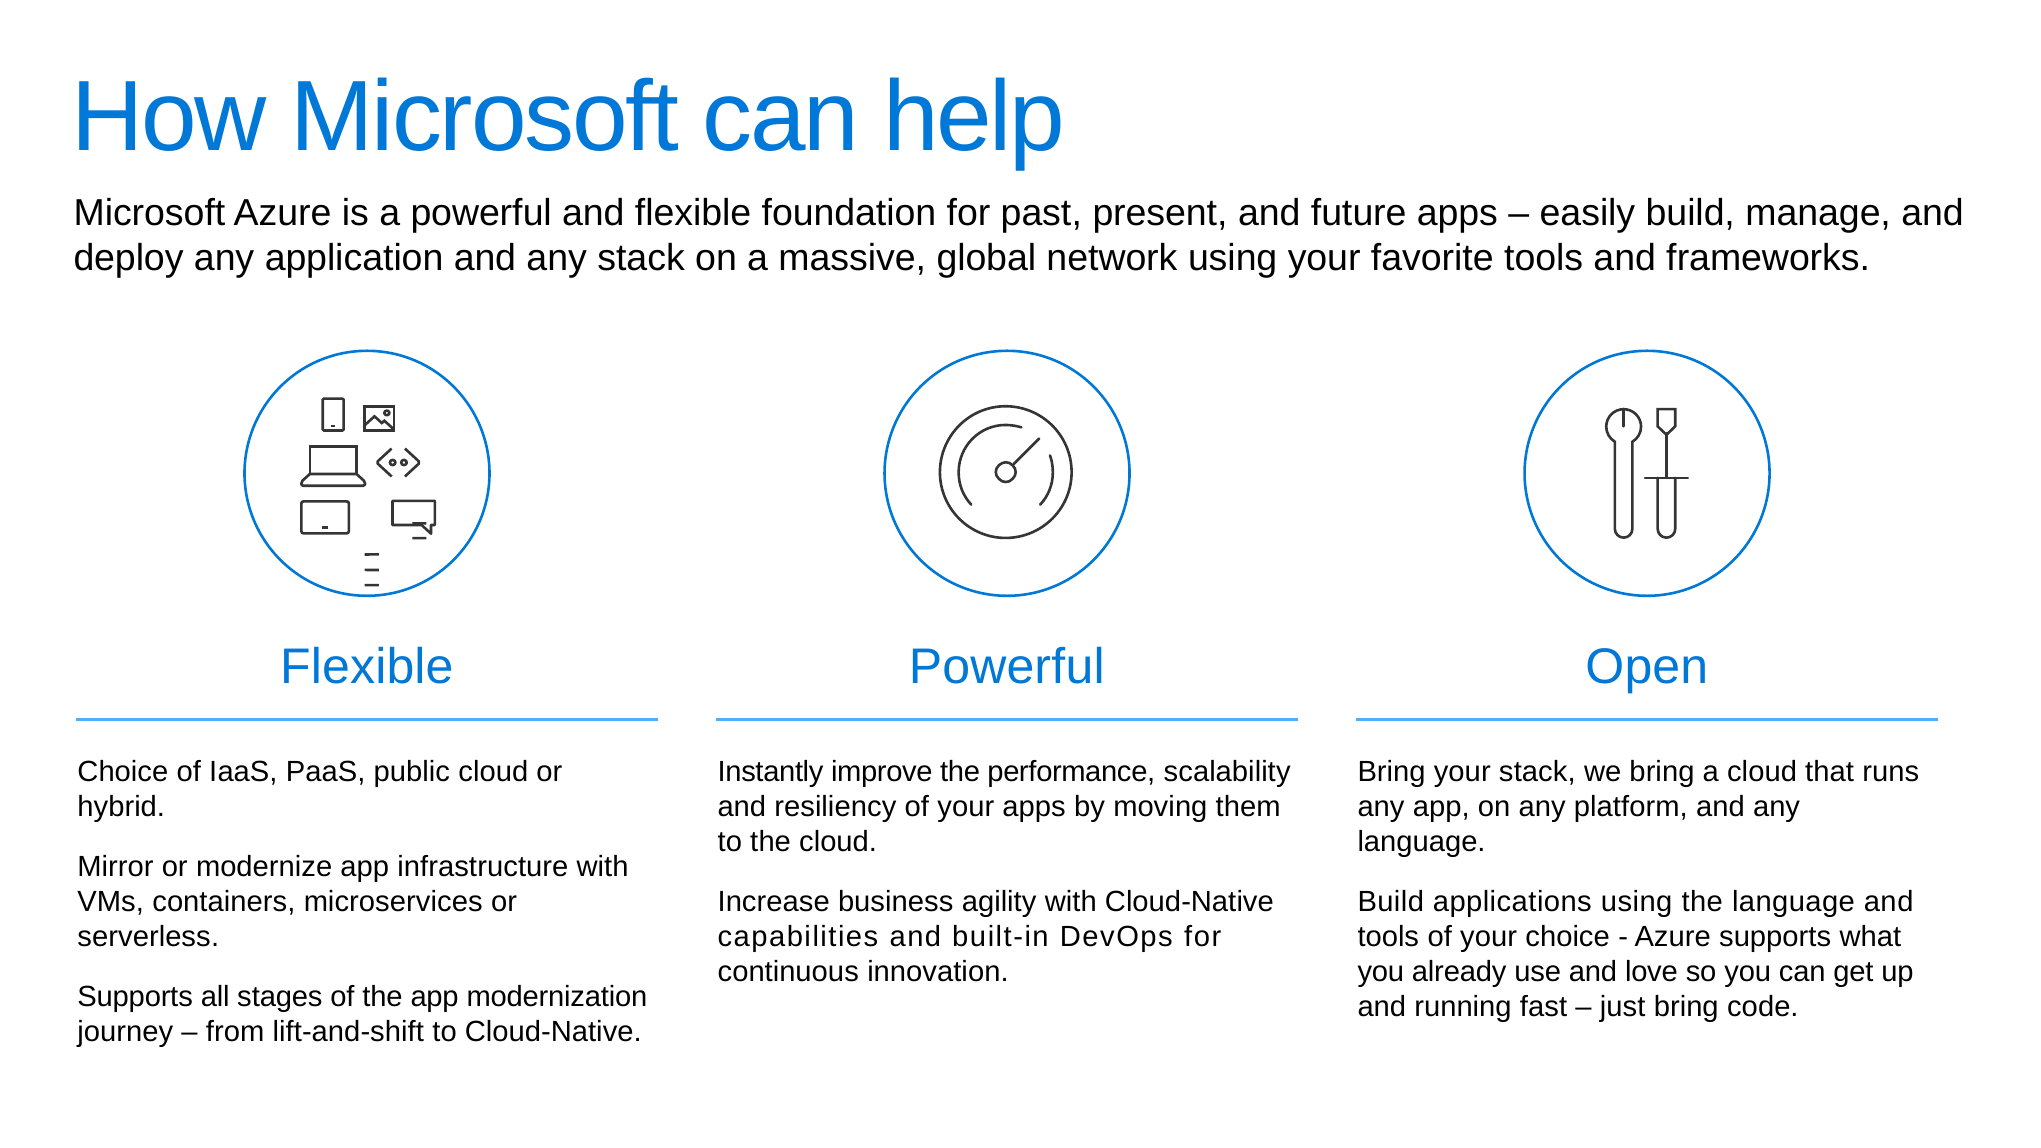

# How Microsoft can help
Microsoft Azure is a powerful and flexible foundation for past, present, and future apps – easily build, manage, and deploy any application and any stack on a massive, global network using your favorite tools and frameworks.

Flexible
Powerful
Open
Bring your stack, we bring a cloud that runs any app, on any platform, and any language.
Build applications using the language and tools of your choice - Azure supports what you already use and love so you can get up and running fast – just bring code.
Instantly improve the performance, scalability and resiliency of your apps by moving them to the cloud.
Increase business agility with Cloud-Native capabilities and built-in DevOps for continuous innovation.
Choice of IaaS, PaaS, public cloud or hybrid.
Mirror or modernize app infrastructure with VMs, containers, microservices or serverless.
Supports all stages of the app modernization journey – from lift-and-shift to Cloud-Native.